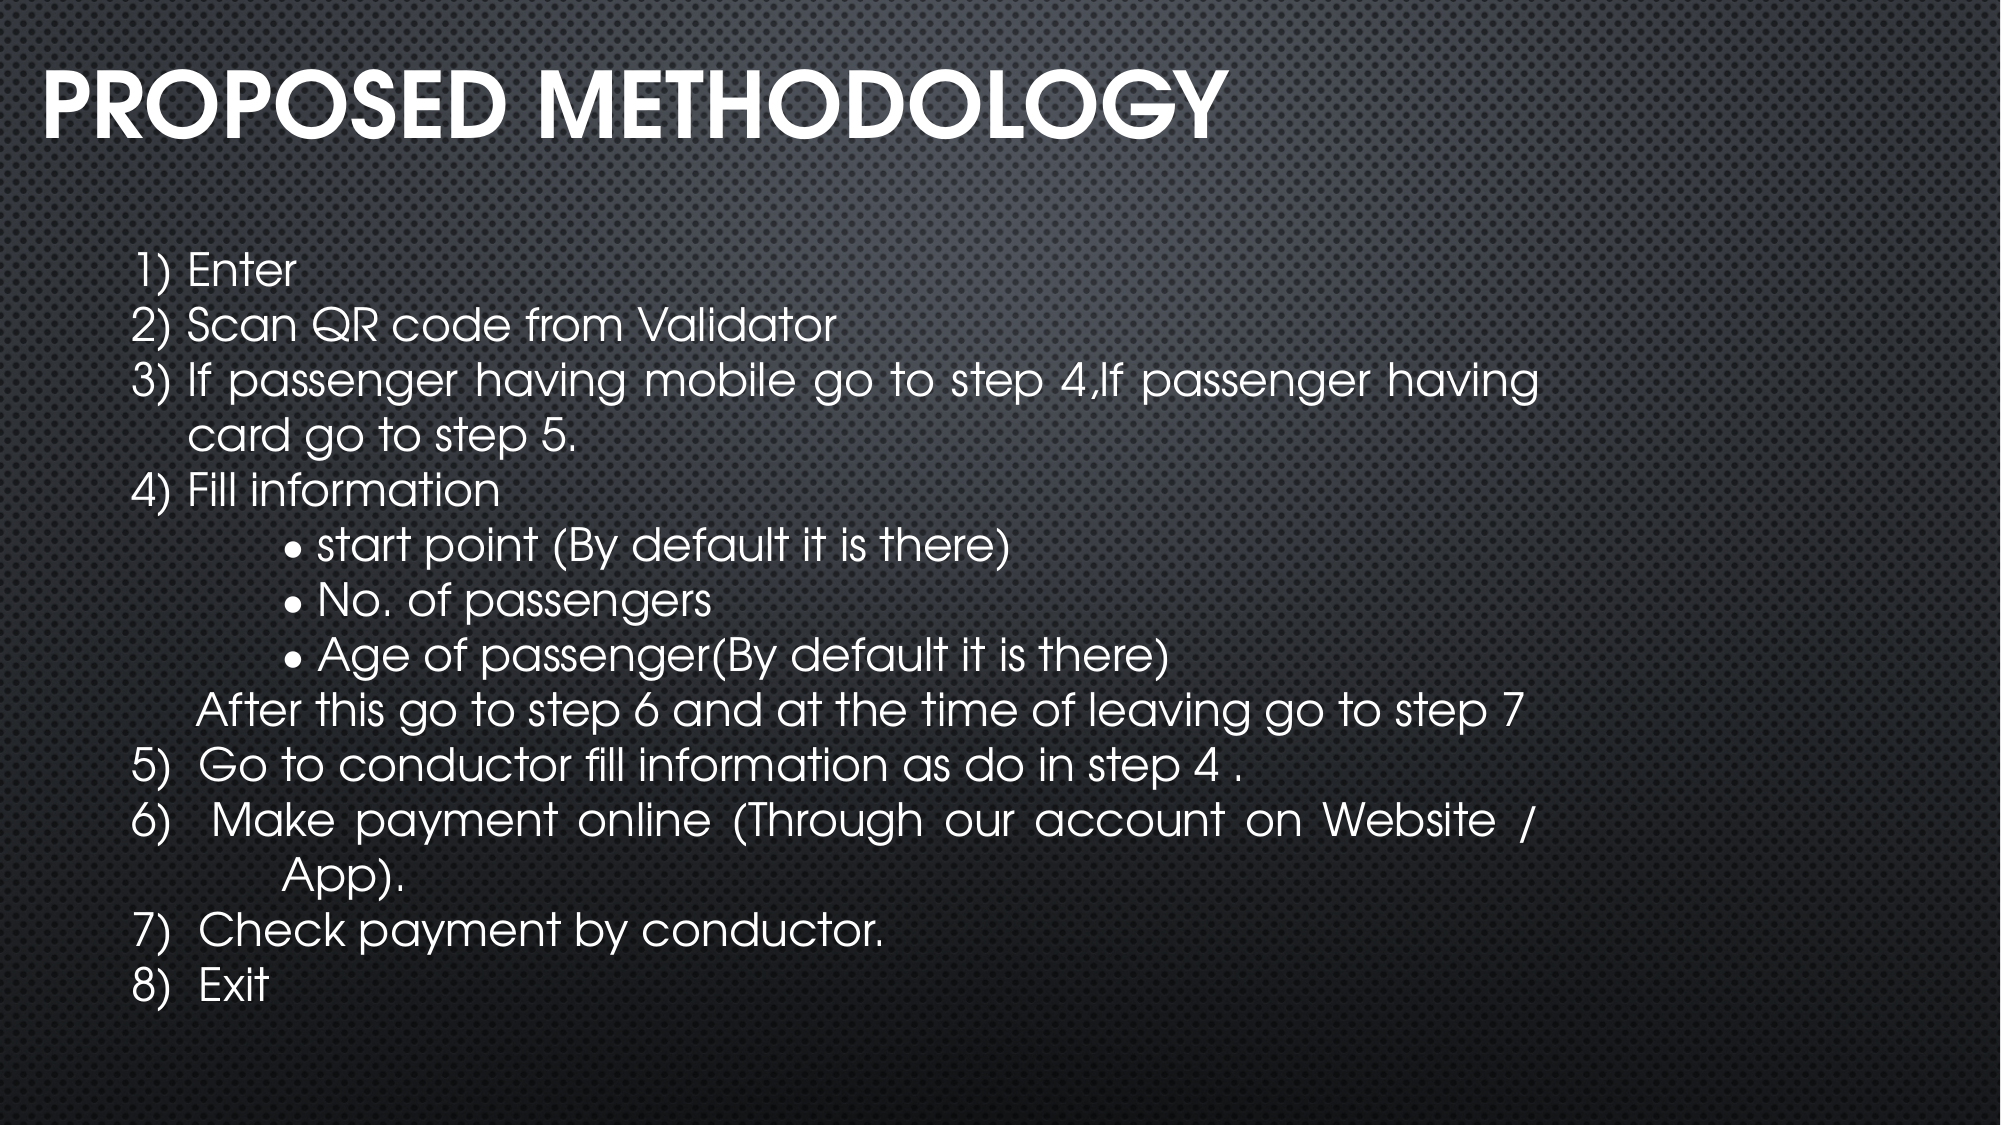

PROPOSED METHODOLOGY
Enter
Scan QR code from Validator
If passenger having mobile go to step 4,If passenger having card go to step 5.
Fill information
	• start point (By default it is there)
	• No. of passengers
	• Age of passenger(By default it is there)
     After this go to step 6 and at the time of leaving go to step 7
5)  Go to conductor fill information as do in step 4 .
6)  Make payment online (Through our account on Website / 	App).
7)  Check payment by conductor.
8)  Exit